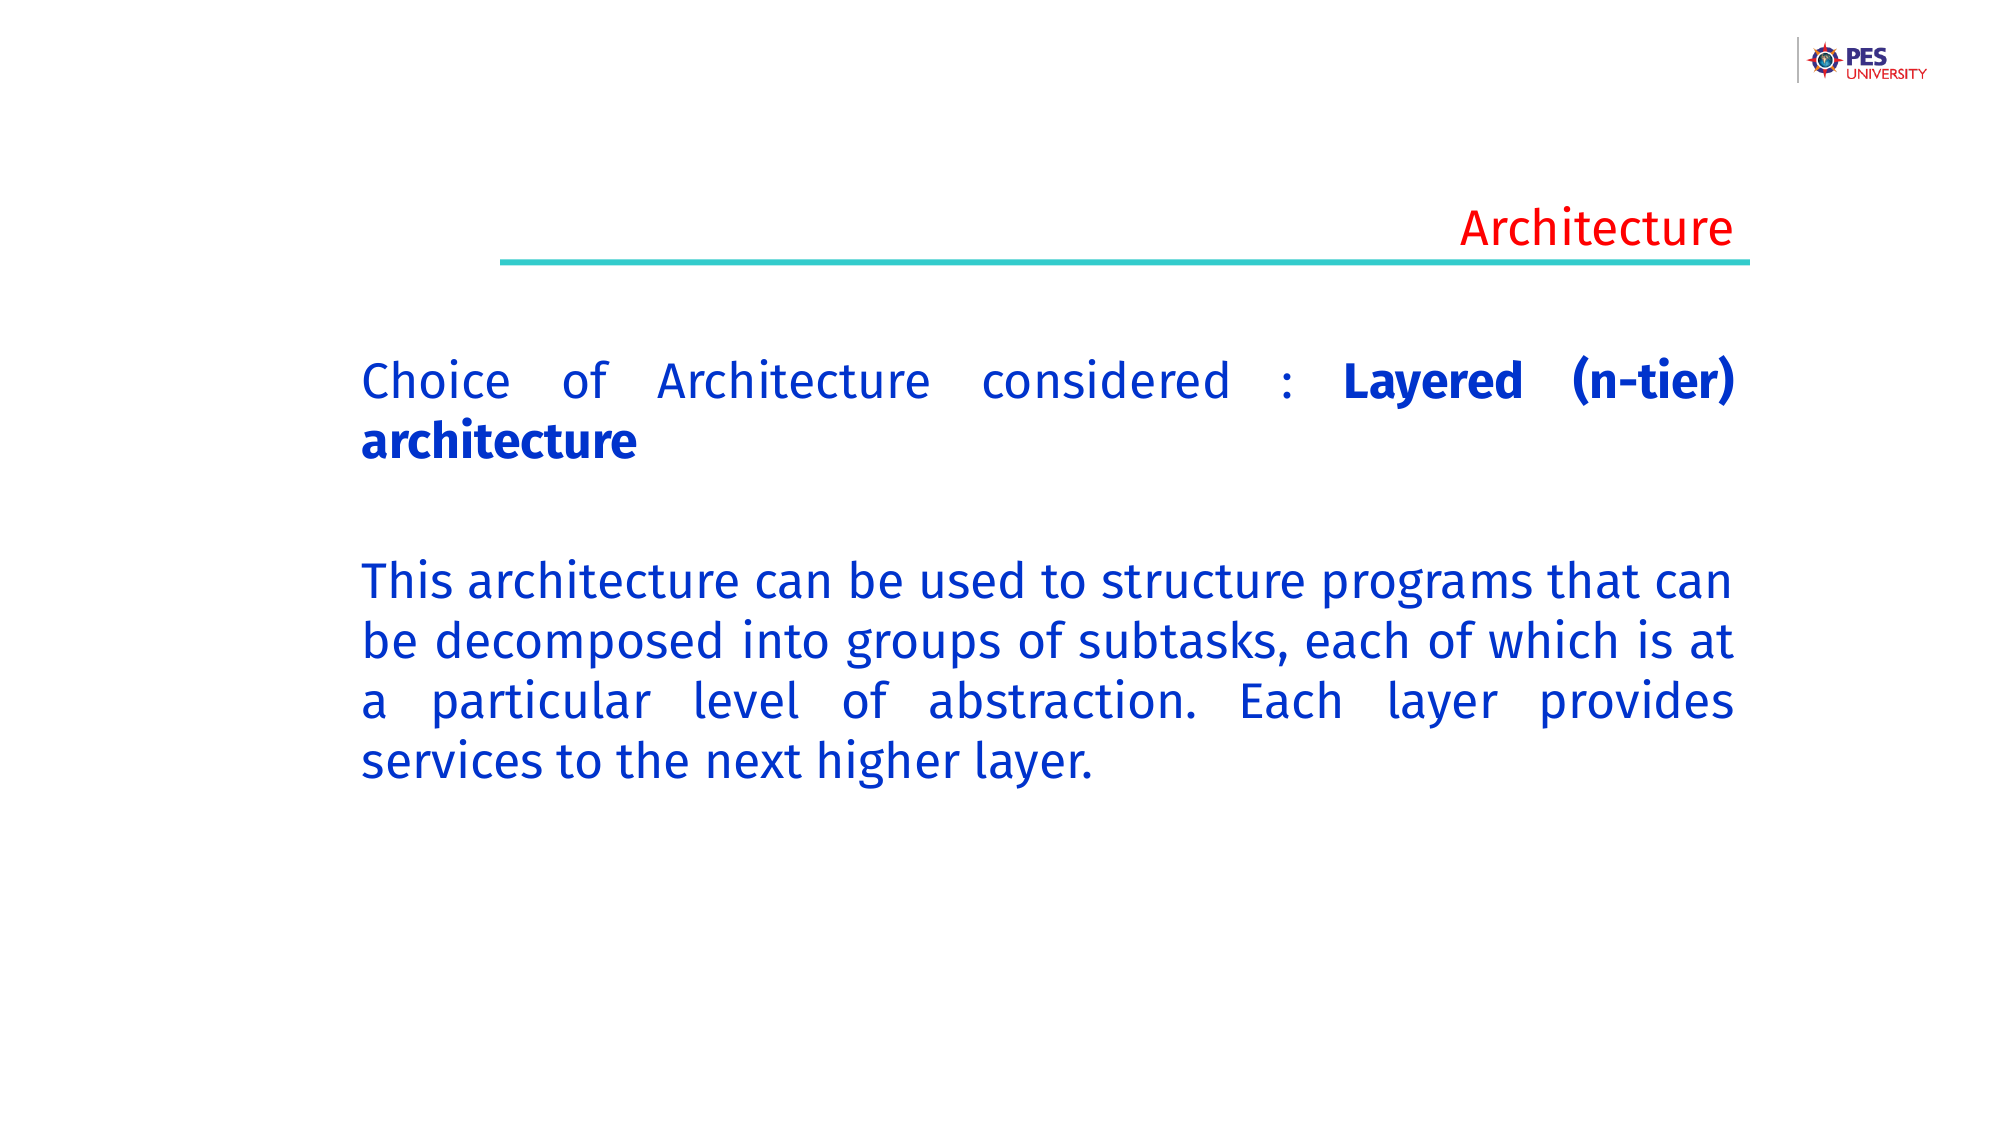

Architecture

Choice of Architecture considered : Layered (n-tier) architecture

This architecture can be used to structure programs that can be decomposed into groups of subtasks, each of which is at a particular level of abstraction. Each layer provides services to the next higher layer.